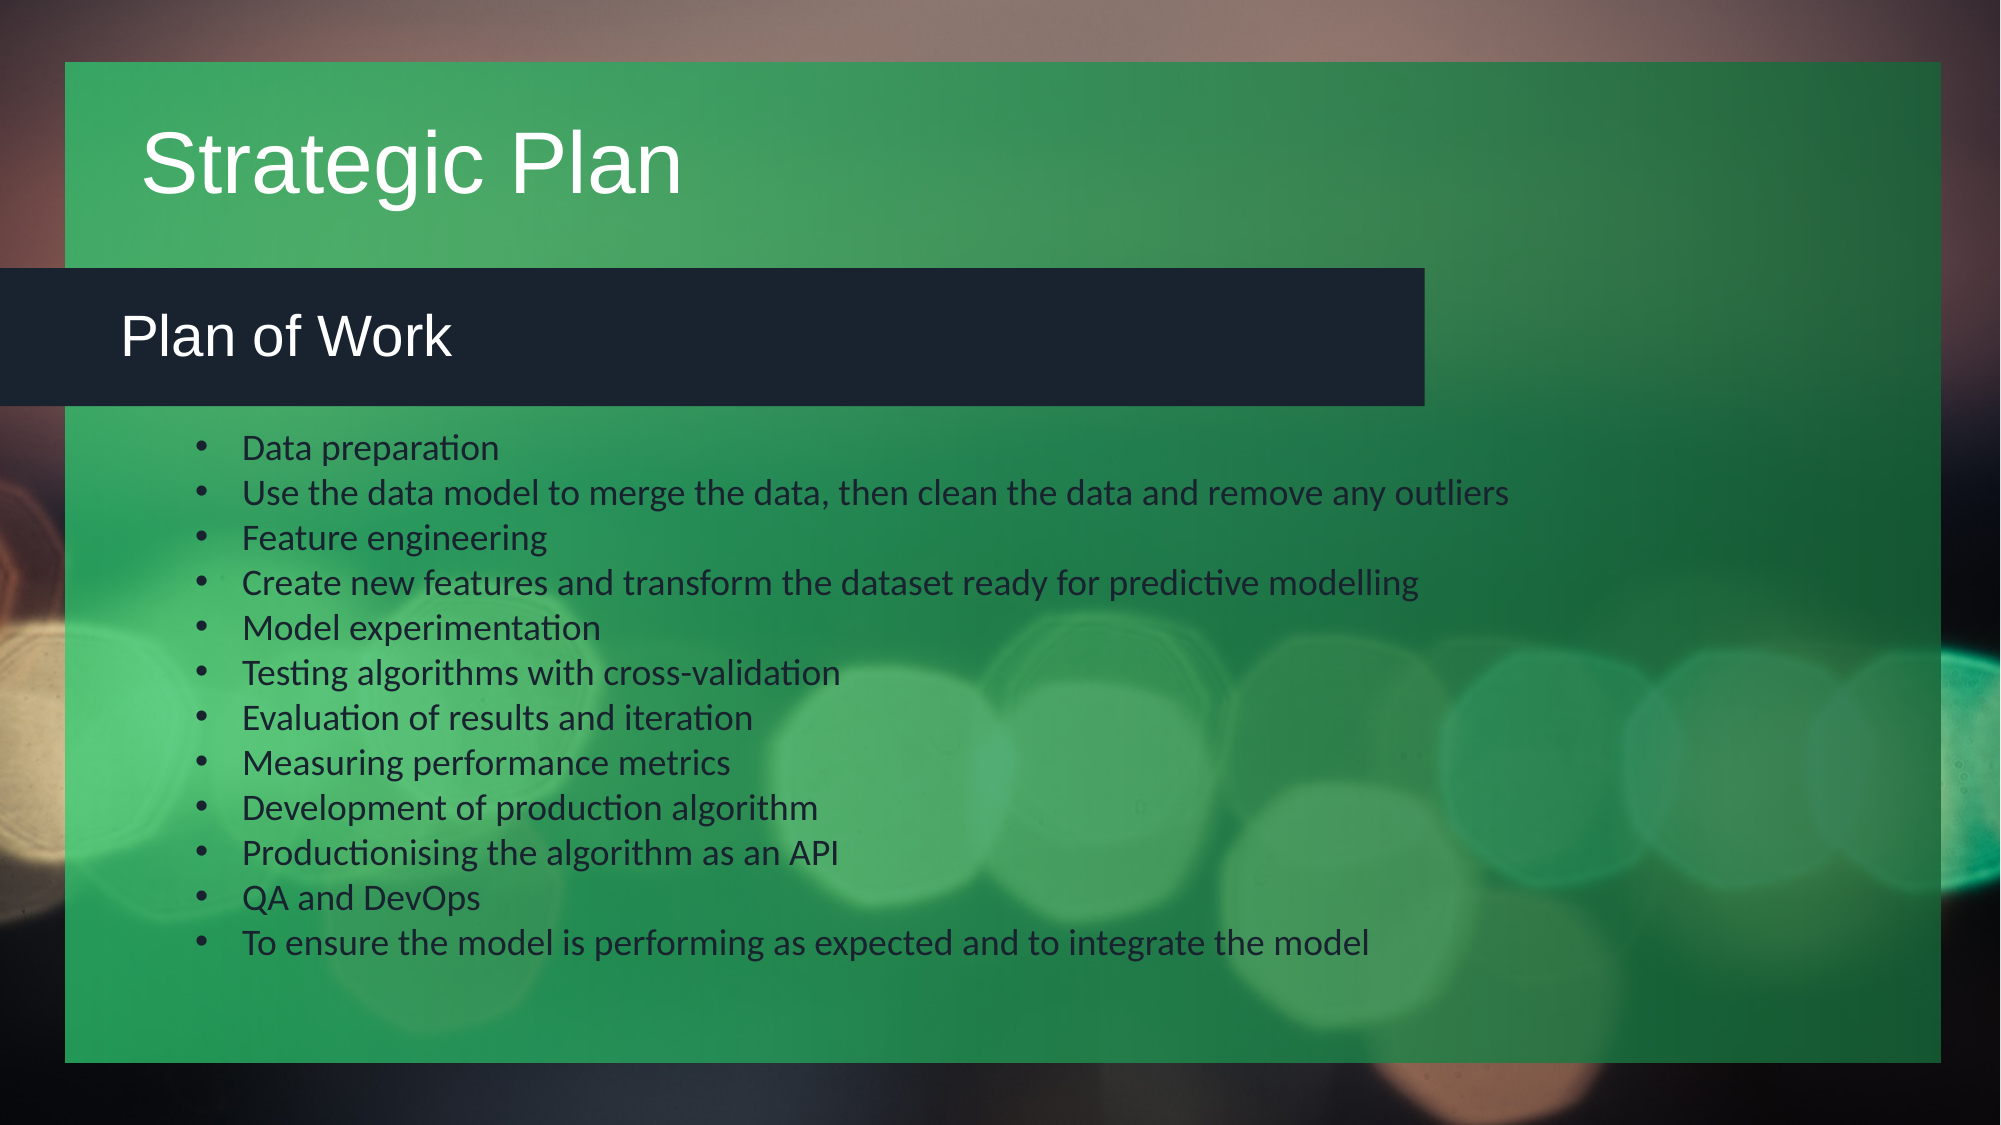

# Strategic Plan
Plan of Work
Data preparation
Use the data model to merge the data, then clean the data and remove any outliers
Feature engineering
Create new features and transform the dataset ready for predictive modelling
Model experimentation
Testing algorithms with cross-validation
Evaluation of results and iteration
Measuring performance metrics
Development of production algorithm
Productionising the algorithm as an API
QA and DevOps
To ensure the model is performing as expected and to integrate the model